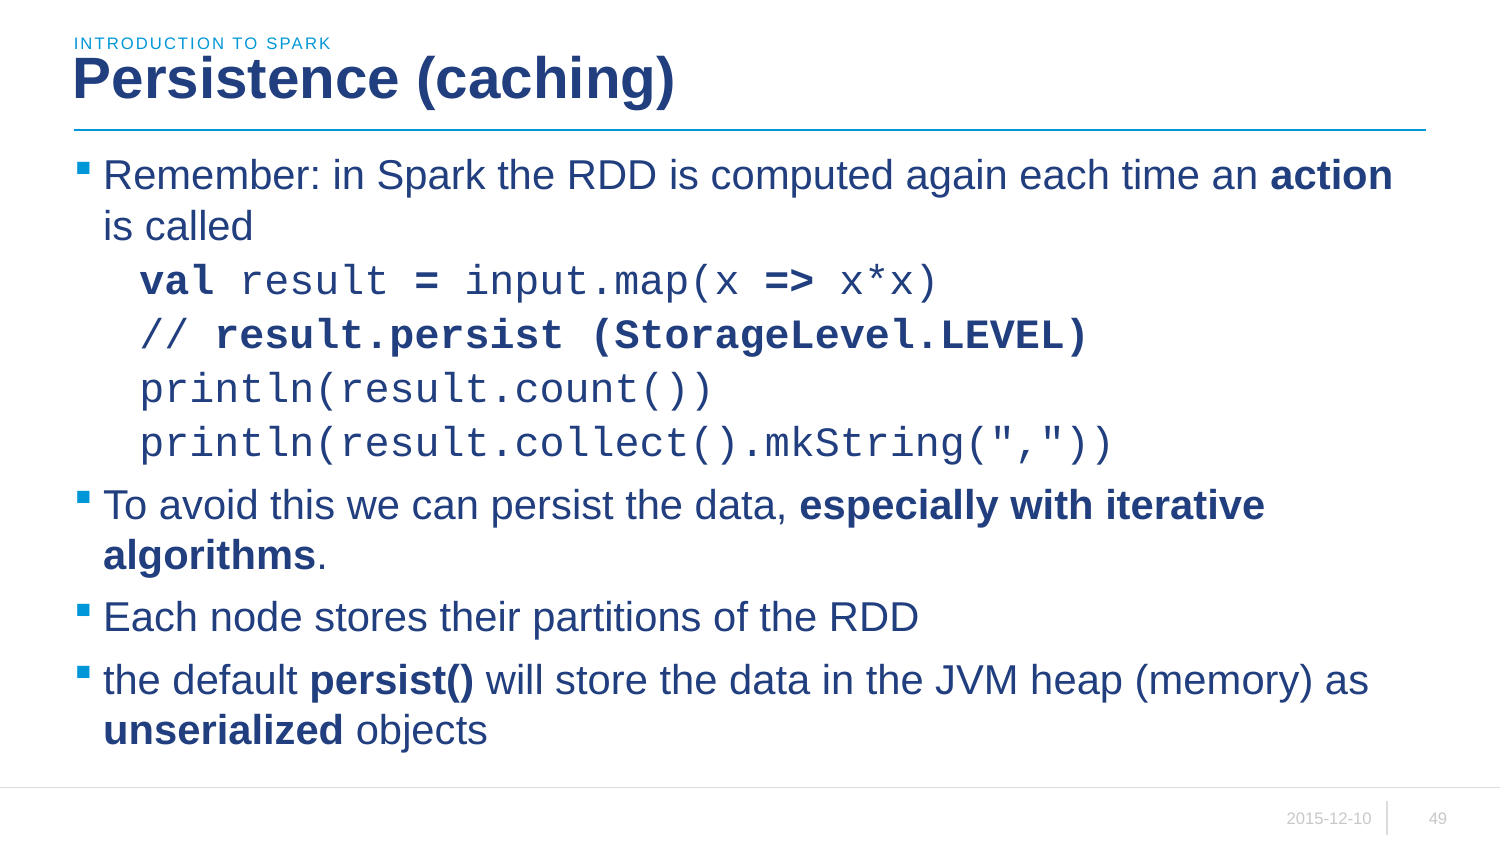

introduction to spark
# Persistence (caching)
Remember: in Spark the RDD is computed again each time an action is called
val result = input.map(x => x*x)
// result.persist (StorageLevel.LEVEL)
println(result.count())
println(result.collect().mkString(","))
To avoid this we can persist the data, especially with iterative algorithms.
Each node stores their partitions of the RDD
the default persist() will store the data in the JVM heap (memory) as unserialized objects